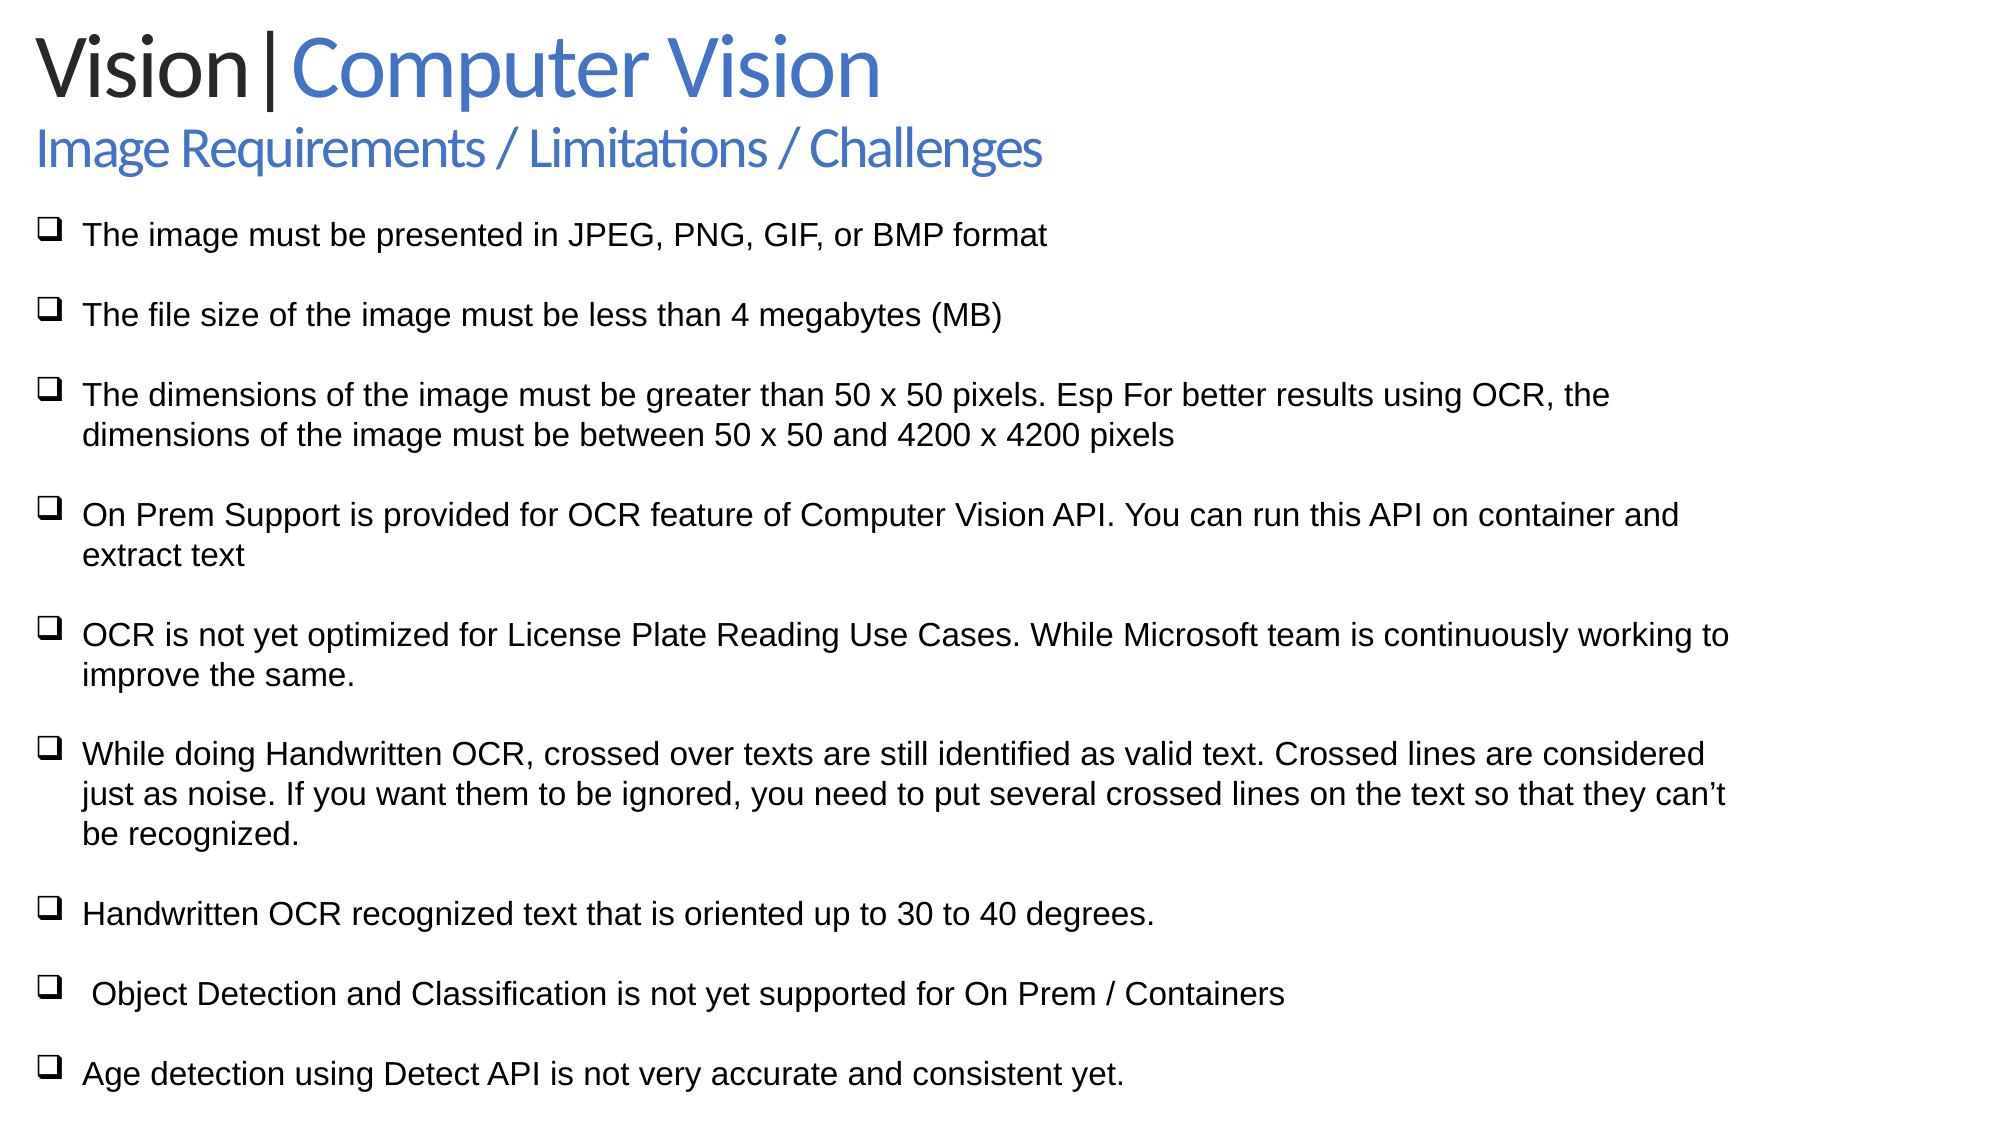

Vision|Computer Vision
Image Requirements / Limitations / Challenges

.
The image must be presented in JPEG, PNG, GIF, or BMP format

The file size of the image must be less than 4 megabytes (MB)

The dimensions of the image must be greater than 50 x 50 pixels. Esp For better results using OCR, the dimensions of the image must be between 50 x 50 and 4200 x 4200 pixels

On Prem Support is provided for OCR feature of Computer Vision API. You can run this API on container and extract text

OCR is not yet optimized for License Plate Reading Use Cases. While Microsoft team is continuously working to improve the same.

While doing Handwritten OCR, crossed over texts are still identified as valid text. Crossed lines are considered just as noise. If you want them to be ignored, you need to put several crossed lines on the text so that they can’t be recognized.

Handwritten OCR recognized text that is oriented up to 30 to 40 degrees.

 Object Detection and Classification is not yet supported for On Prem / Containers

Age detection using Detect API is not very accurate and consistent yet.